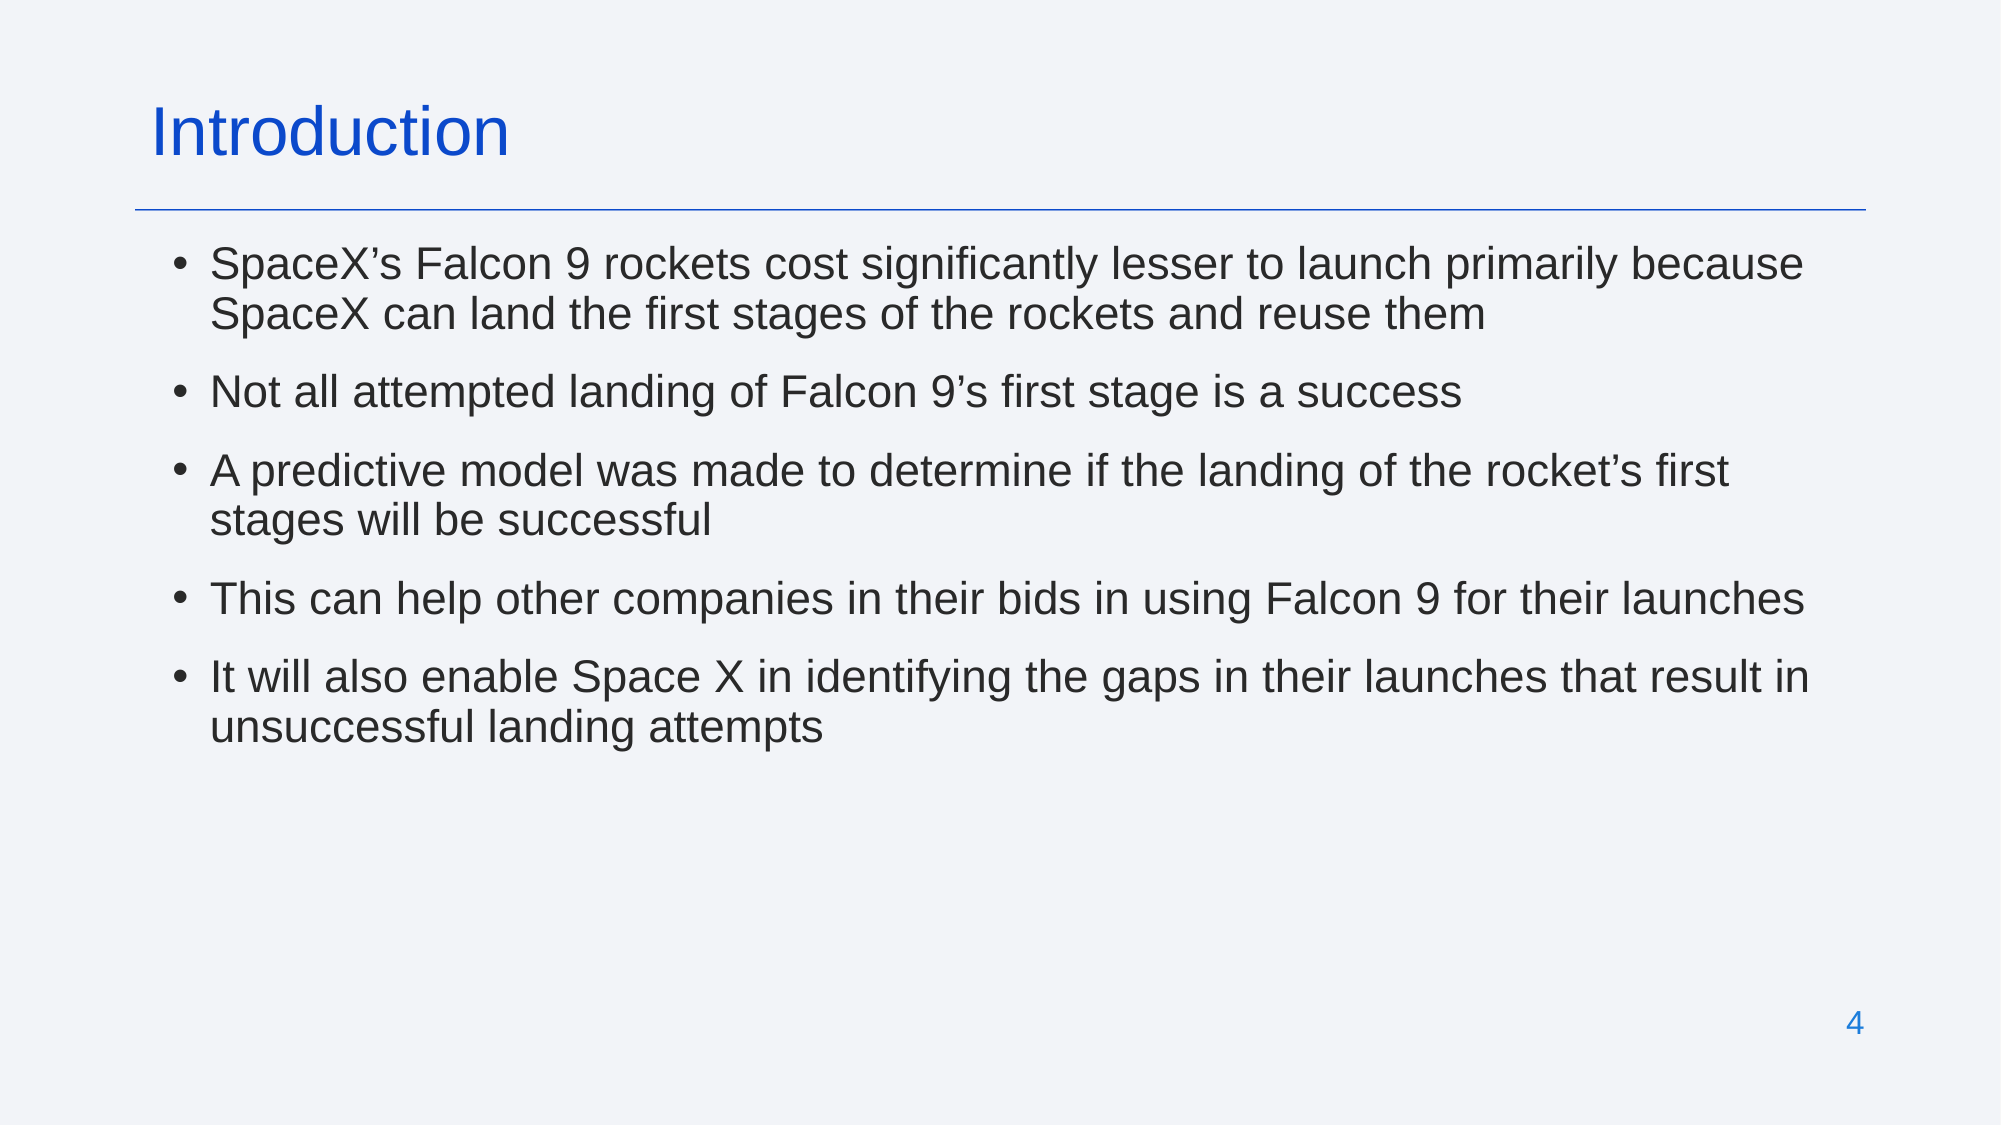

Introduction
SpaceX’s Falcon 9 rockets cost significantly lesser to launch primarily because SpaceX can land the first stages of the rockets and reuse them
Not all attempted landing of Falcon 9’s first stage is a success
A predictive model was made to determine if the landing of the rocket’s first stages will be successful
This can help other companies in their bids in using Falcon 9 for their launches
It will also enable Space X in identifying the gaps in their launches that result in unsuccessful landing attempts
4